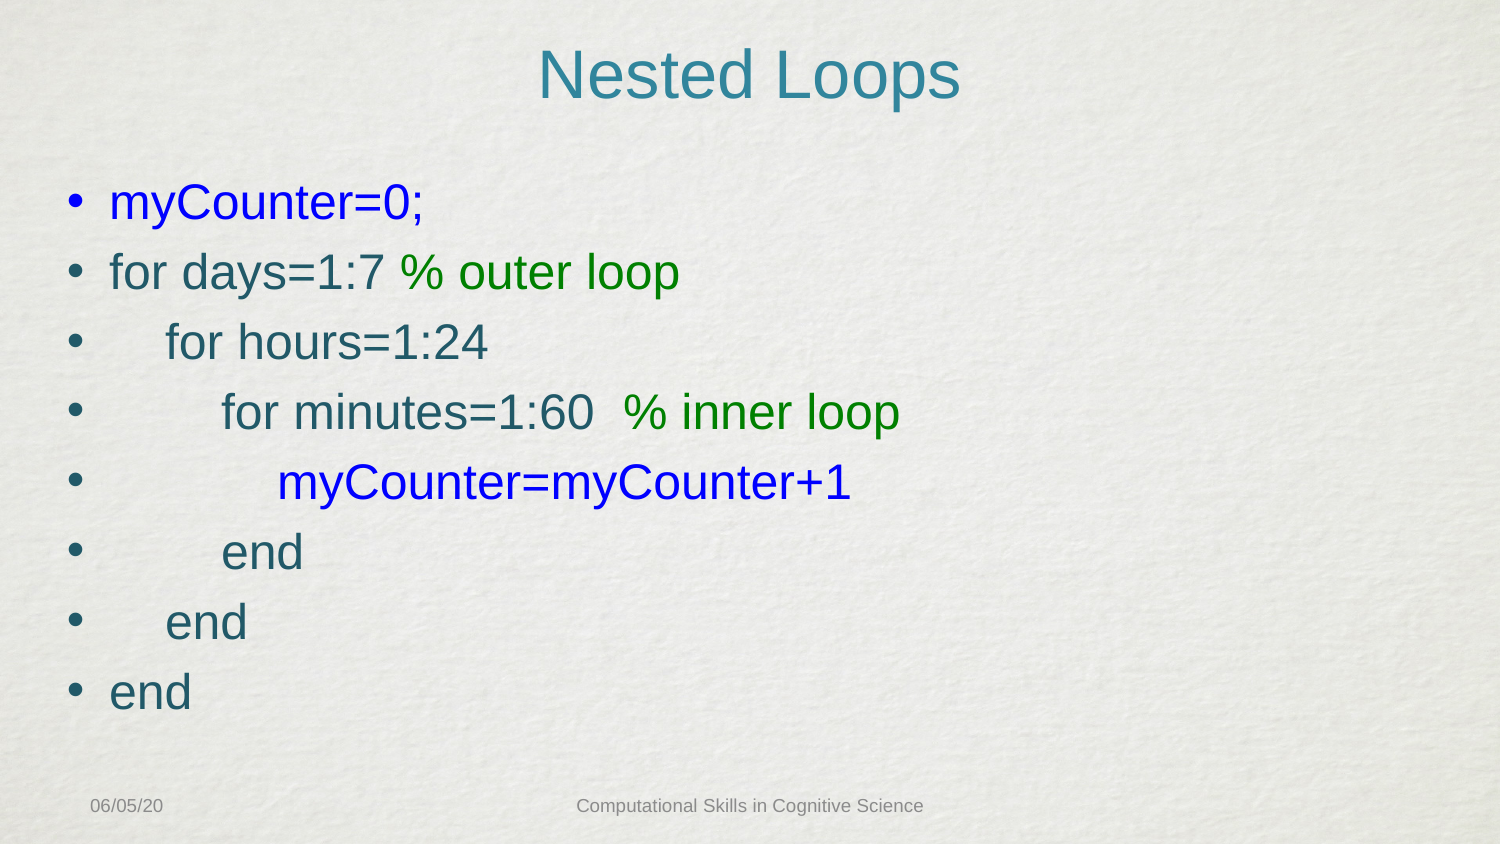

# Nested Loops
myCounter=0;
for days=1:7 % outer loop
    for hours=1:24
        for minutes=1:60  % inner loop
            myCounter=myCounter+1
        end
    end
end

06/05/20
Computational Skills in Cognitive Science